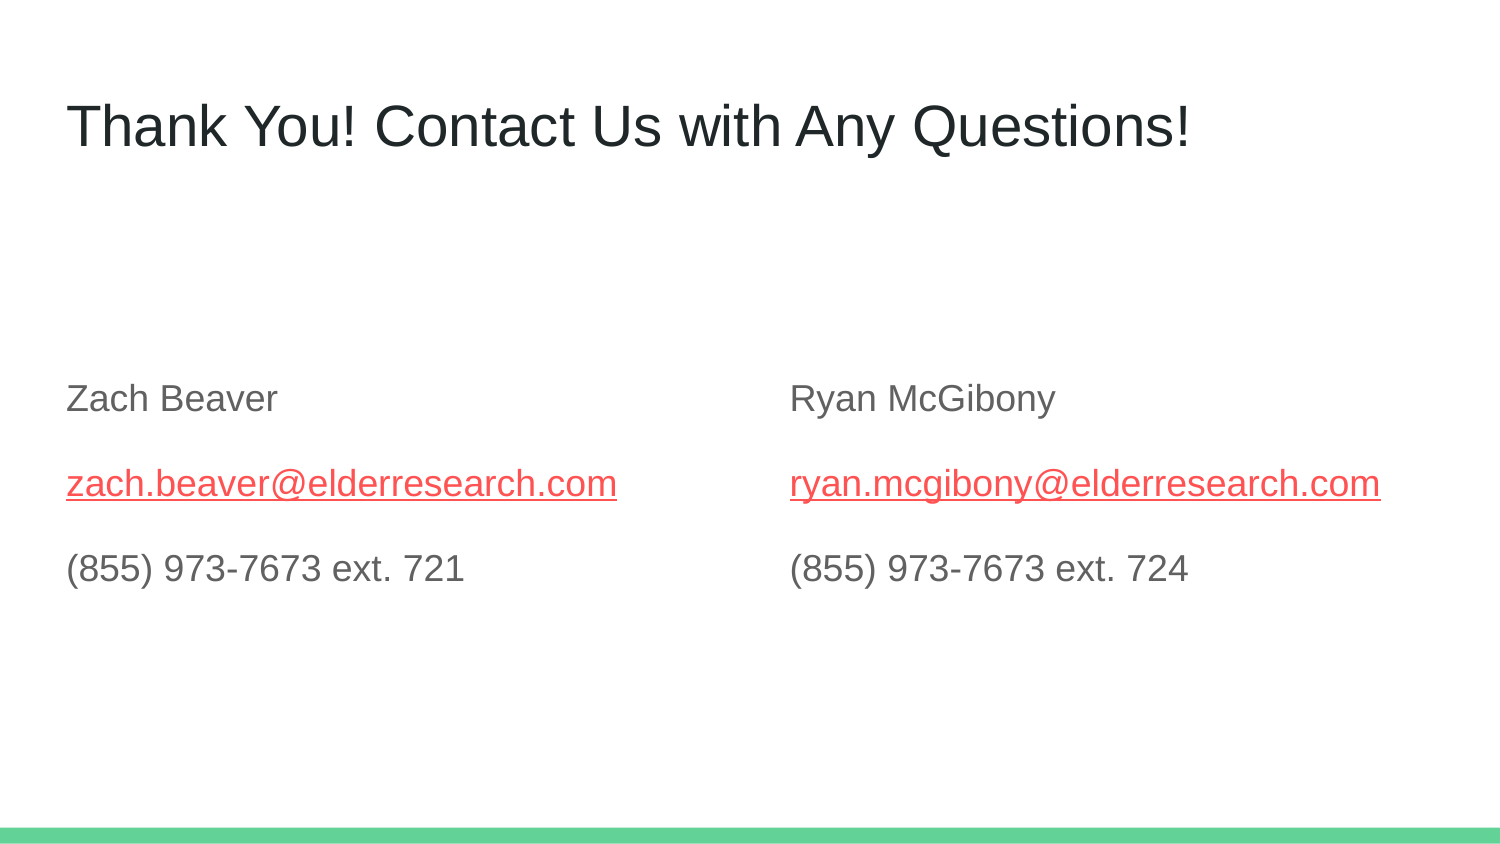

# Thank You! Contact Us with Any Questions!

Zach Beaver
zach.beaver@elderresearch.com
(855) 973-7673 ext. 721

Ryan McGibony
ryan.mcgibony@elderresearch.com
(855) 973-7673 ext. 724